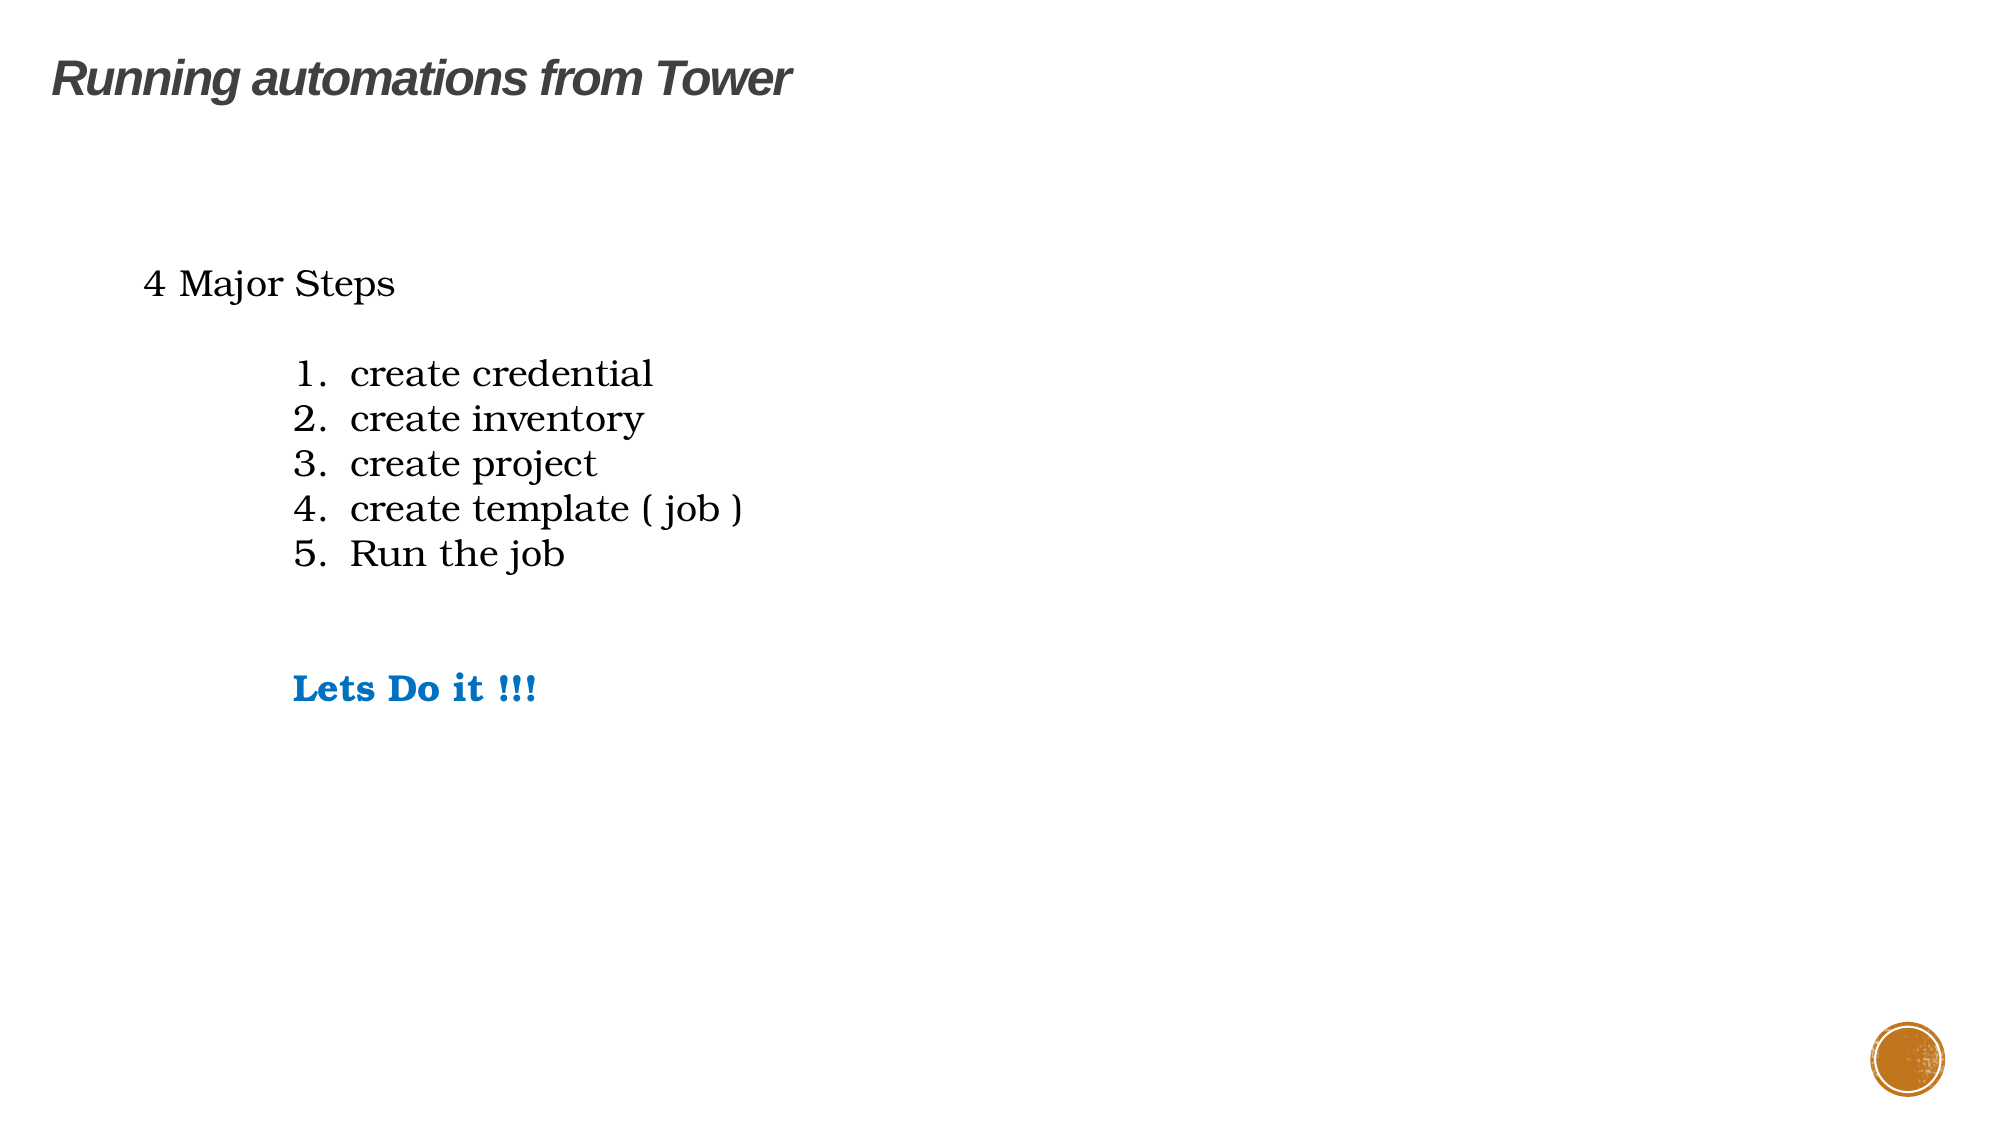

Running automations from Tower
4 Major Steps

create credential
create inventory
create project
create template ( job )
Run the job

Lets Do it !!!